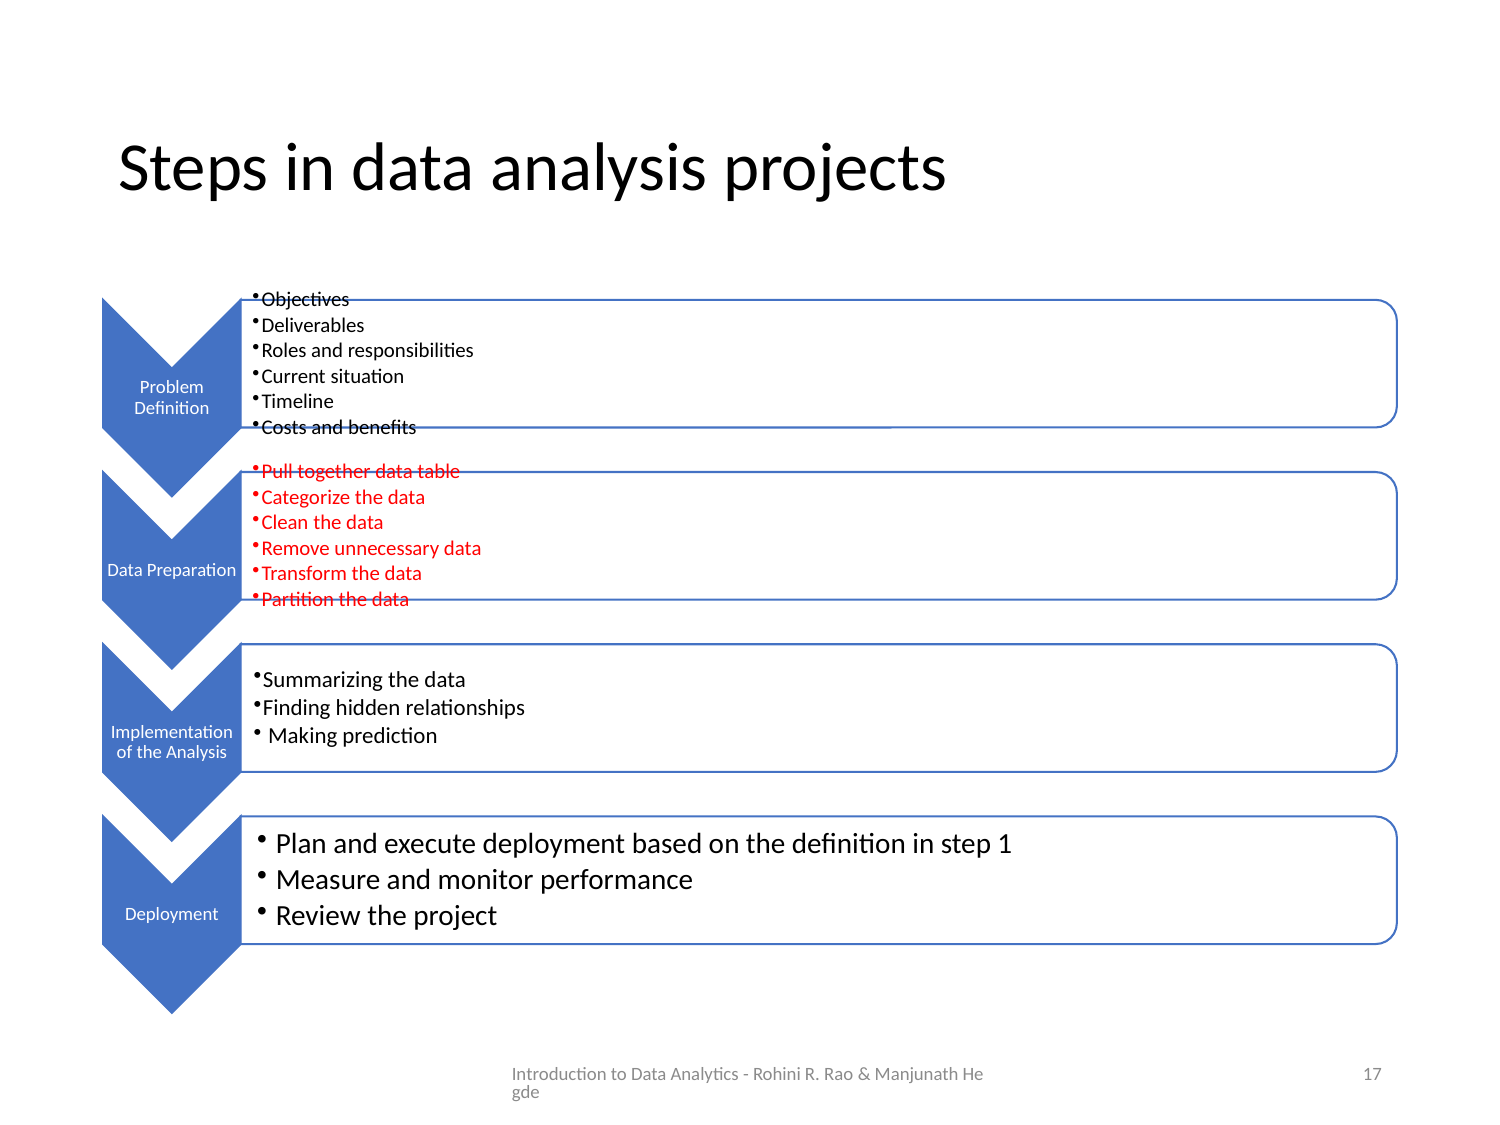

# Steps in data analysis projects
Problem Definition
Objectives
Deliverables
Roles and responsibilities
Current situation
Timeline
Costs and benefits
Data Preparation
Pull together data table
Categorize the data
Clean the data
Remove unnecessary data
Transform the data
Partition the data
Implementation of the Analysis
Summarizing the data
Finding hidden relationships
 Making prediction
Deployment
Plan and execute deployment based on the definition in step 1
Measure and monitor performance
Review the project
Introduction to Data Analytics - Rohini R. Rao & Manjunath Hegde
17